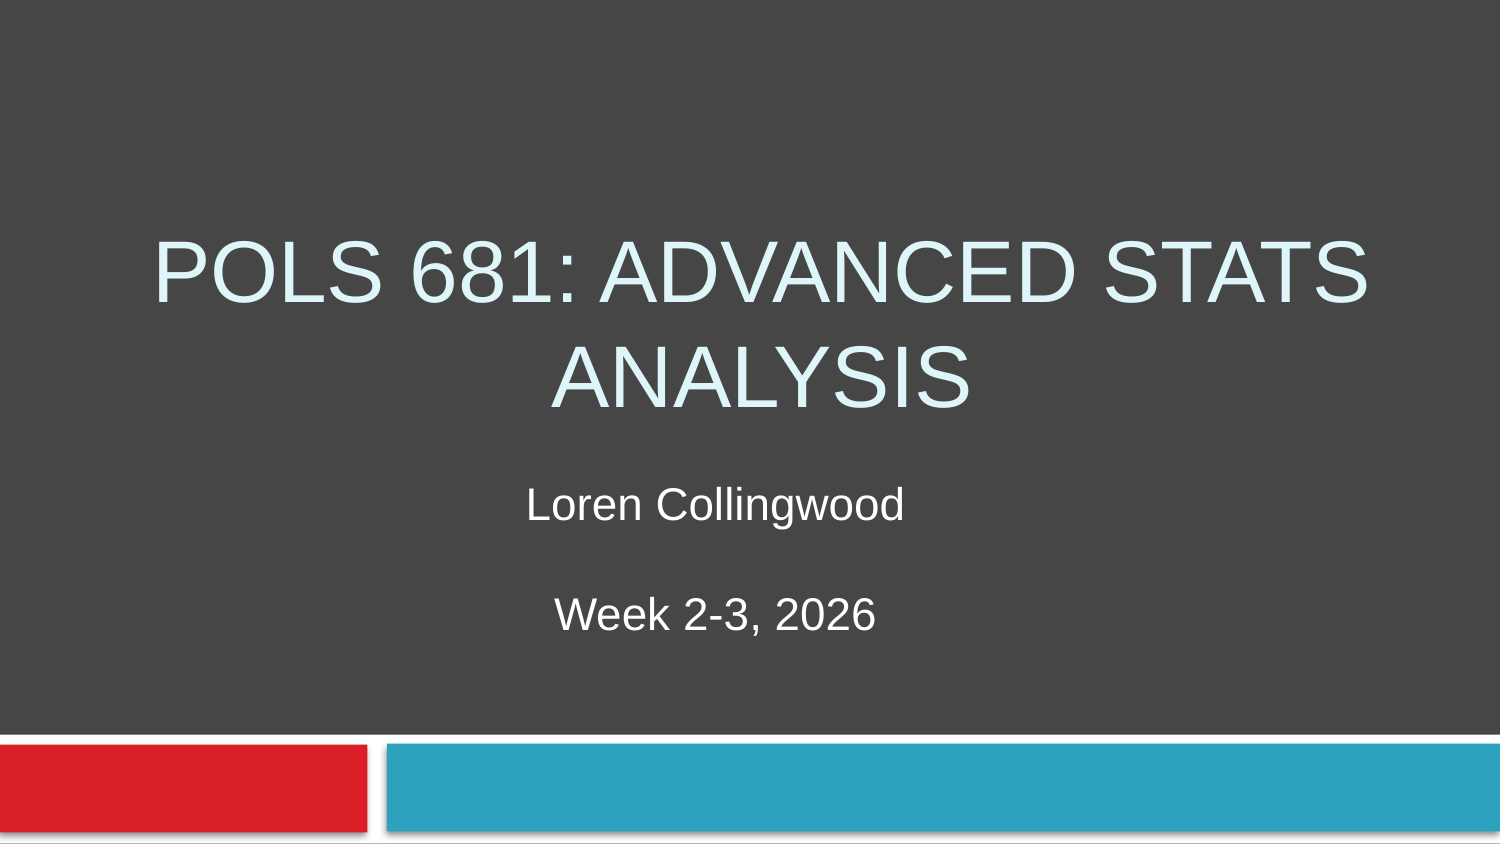

# POLS 681: Advanced Stats Analysis
Loren Collingwood

Week 2-3, 2026